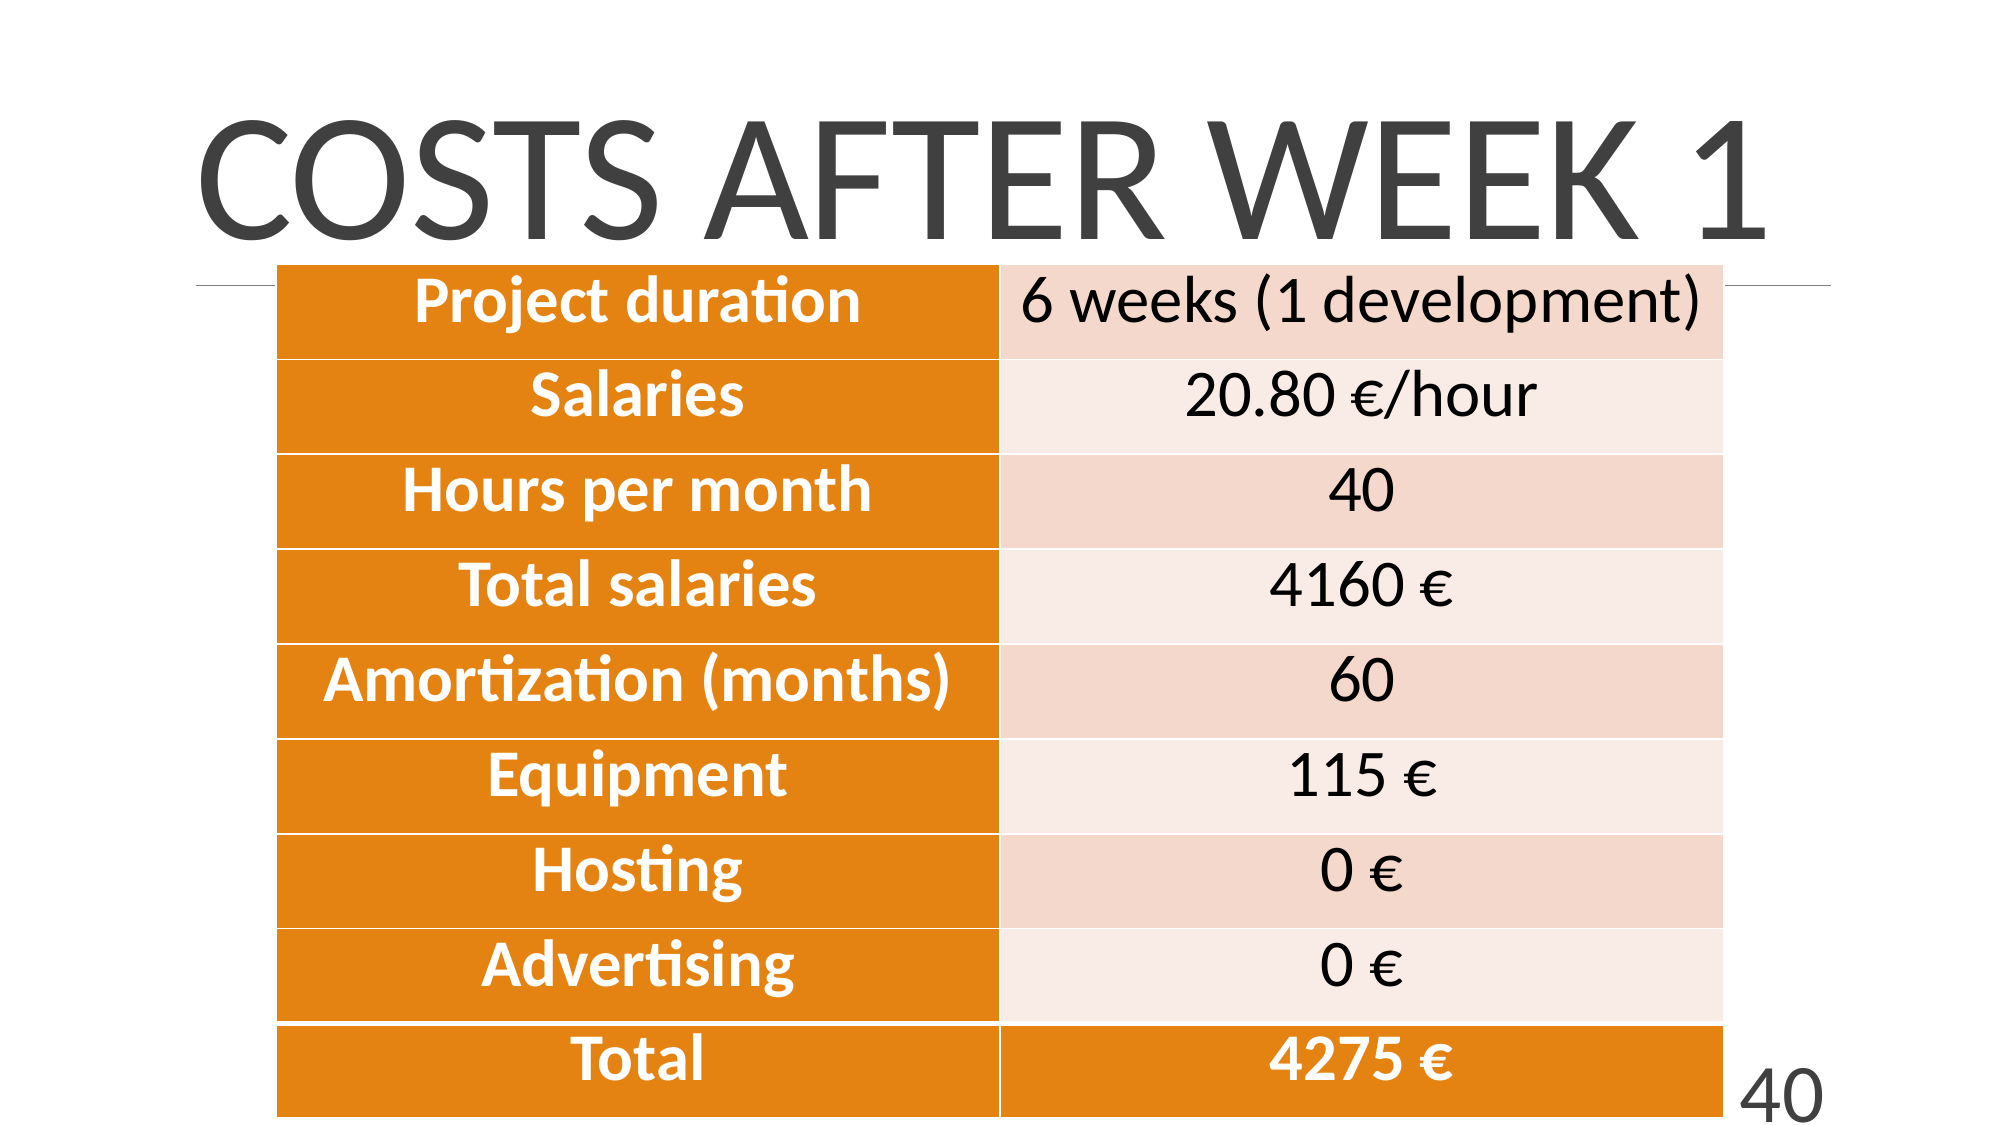

# COSTS AFTER WEEK 1
| Project duration | 6 weeks (1 development) |
| --- | --- |
| Salaries | 20.80 €/hour |
| Hours per month | 40 |
| Total salaries | 4160 € |
| Amortization (months) | 60 |
| Equipment | 115 € |
| Hosting | 0 € |
| Advertising | 0 € |
| Total | 4275 € |
40